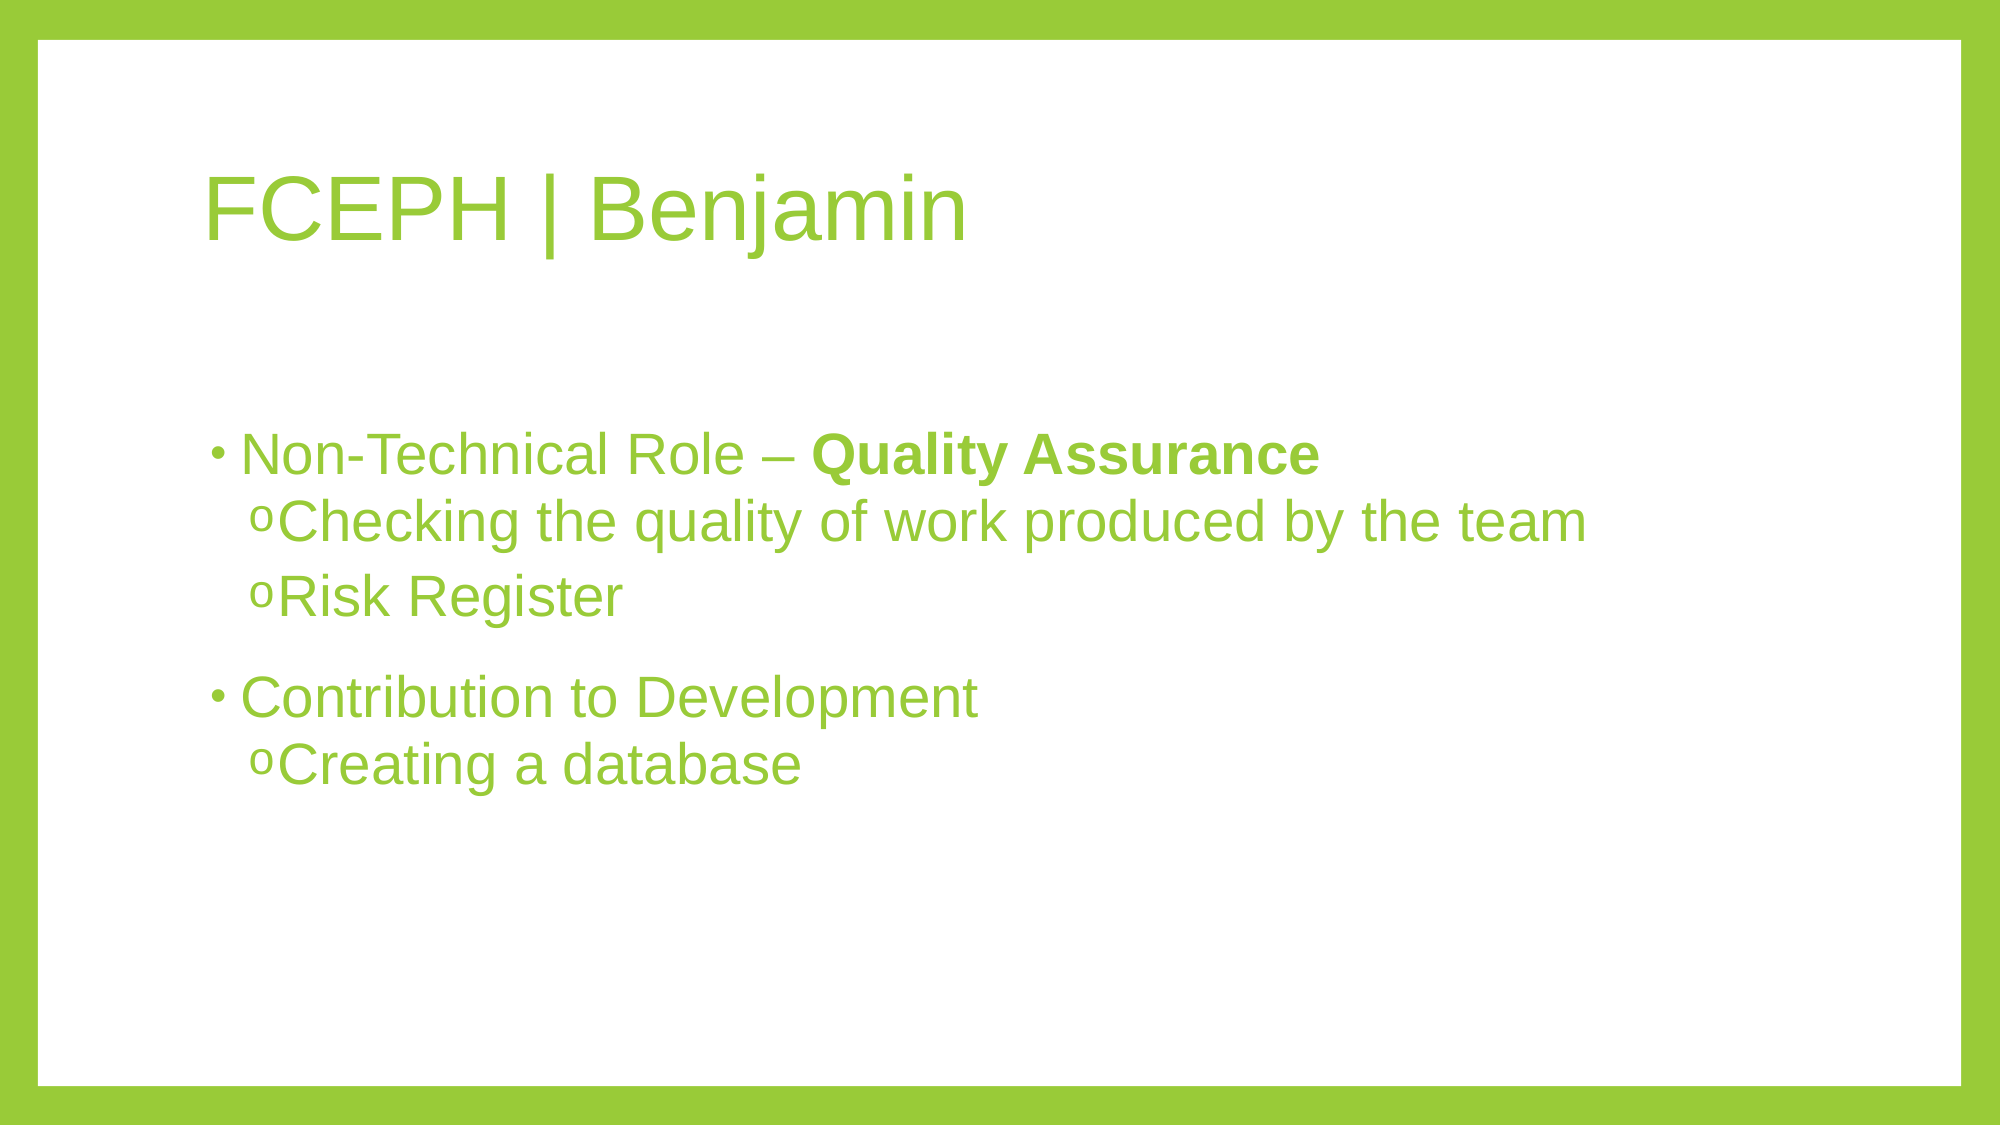

# FCEPH | Benjamin
Non-Technical Role – Quality Assurance
Checking the quality of work produced by the team
Risk Register
Contribution to Development
Creating a database